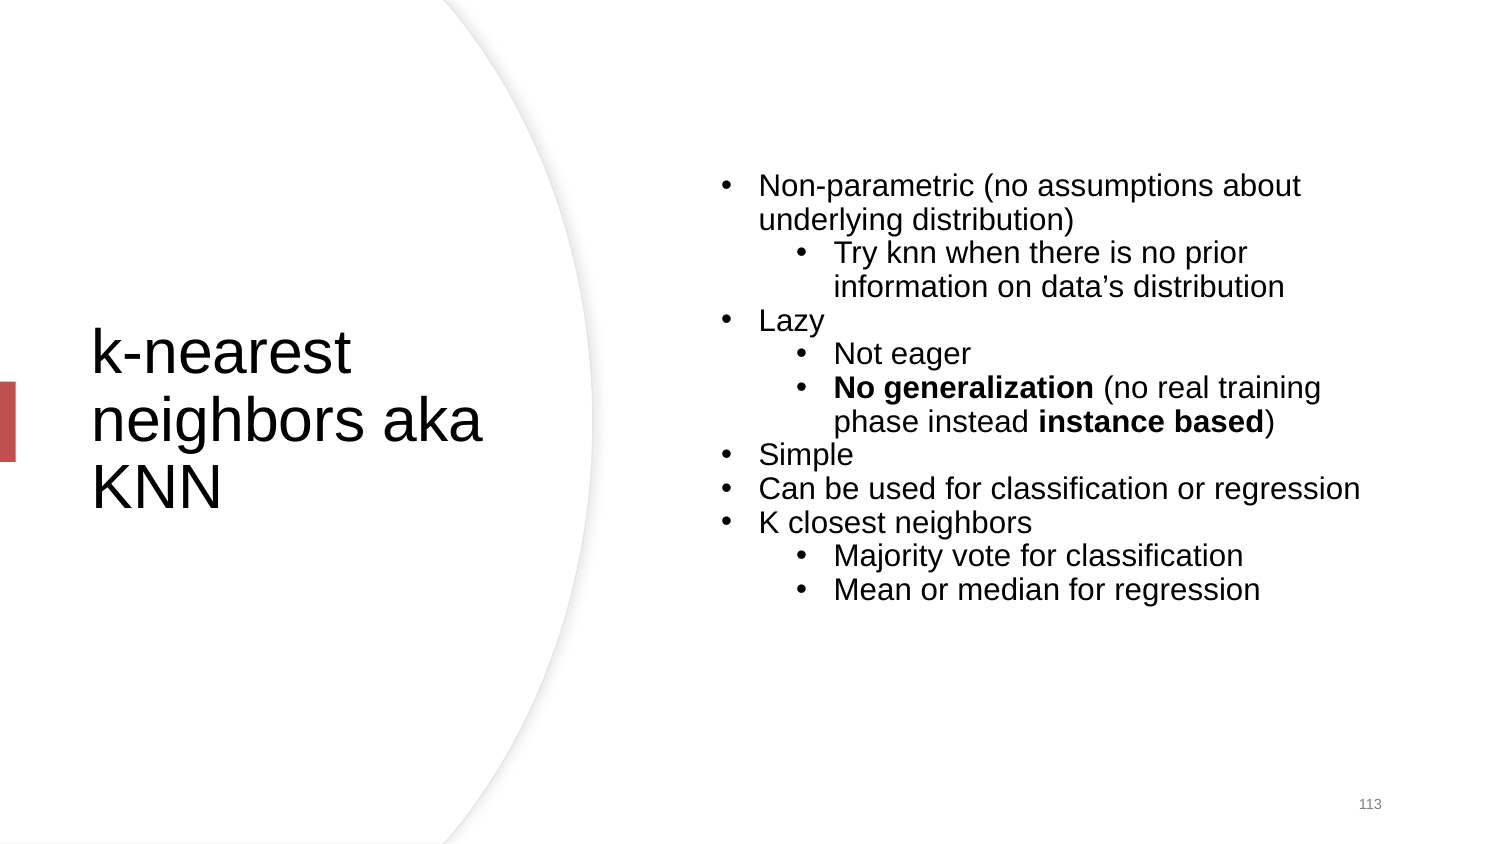

Non-parametric (no assumptions about underlying distribution)
Try knn when there is no prior information on data’s distribution
Lazy
Not eager
No generalization (no real training phase instead instance based)
Simple
Can be used for classification or regression
K closest neighbors
Majority vote for classification
Mean or median for regression

# k-nearest neighbors aka KNN

113